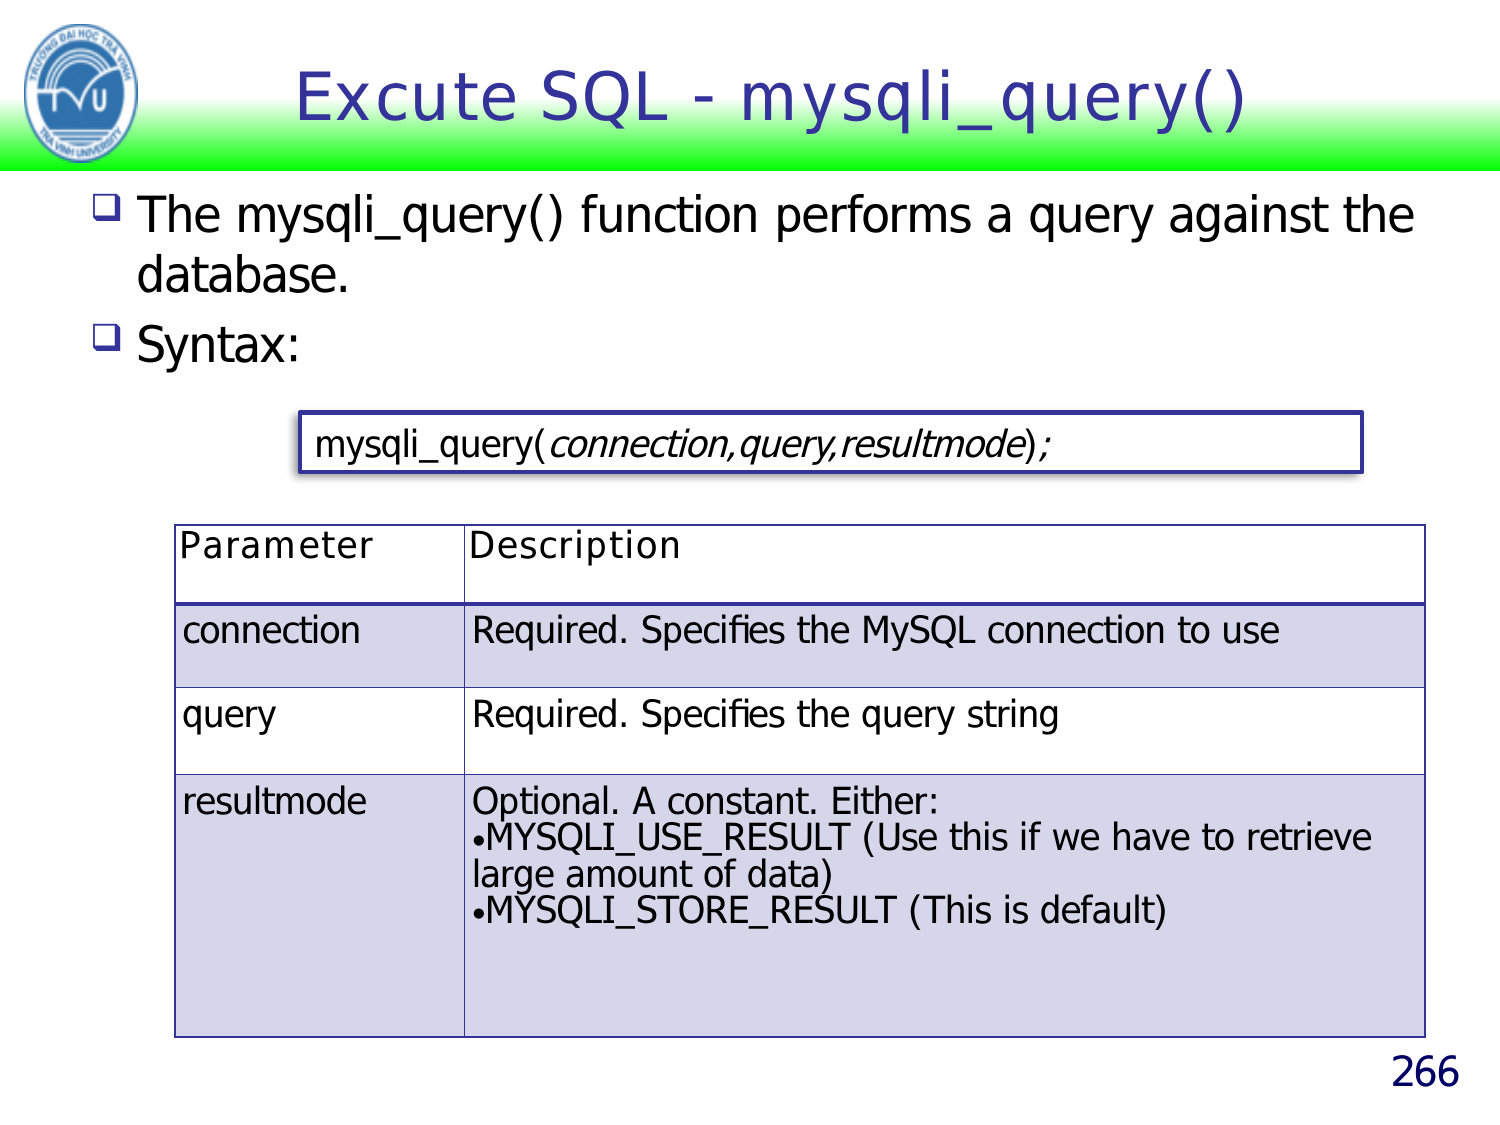

# Excute SQL - mysqli_query()
The mysqli_query() function performs a query against the database.
Syntax:
mysqli_query(connection,query,resultmode);
| Parameter | Description |
| --- | --- |
| connection | Required. Specifies the MySQL connection to use |
| query | Required. Specifies the query string |
| resultmode | Optional. A constant. Either: MYSQLI\_USE\_RESULT (Use this if we have to retrieve large amount of data) MYSQLI\_STORE\_RESULT (This is default) |
266